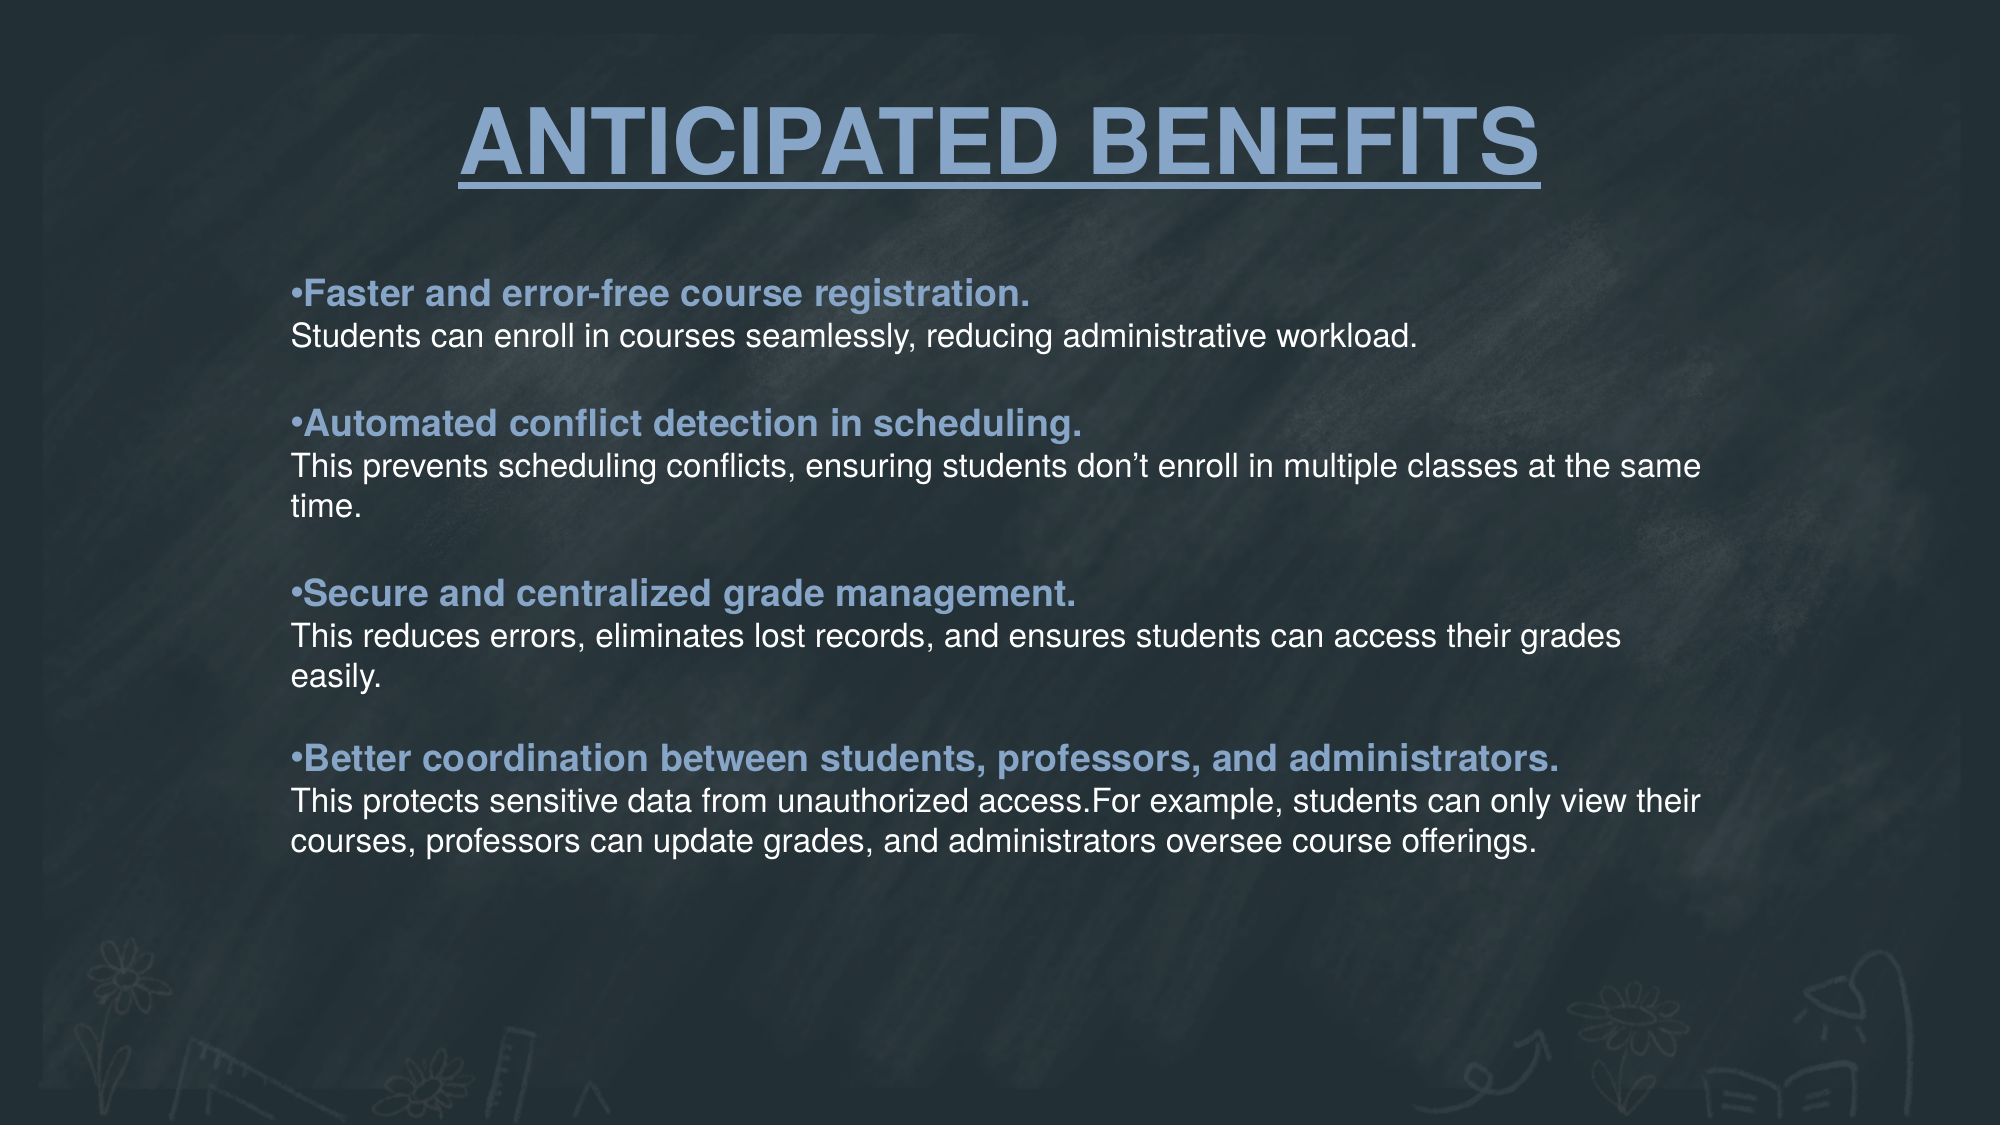

# ANTICIPATED BENEFITS
Faster and error-free course registration.
Students can enroll in courses seamlessly, reducing administrative workload.

Automated conflict detection in scheduling.
This prevents scheduling conflicts, ensuring students don’t enroll in multiple classes at the same time.

Secure and centralized grade management.
This reduces errors, eliminates lost records, and ensures students can access their grades easily.

Better coordination between students, professors, and administrators.
This protects sensitive data from unauthorized access.For example, students can only view their courses, professors can update grades, and administrators oversee course offerings.